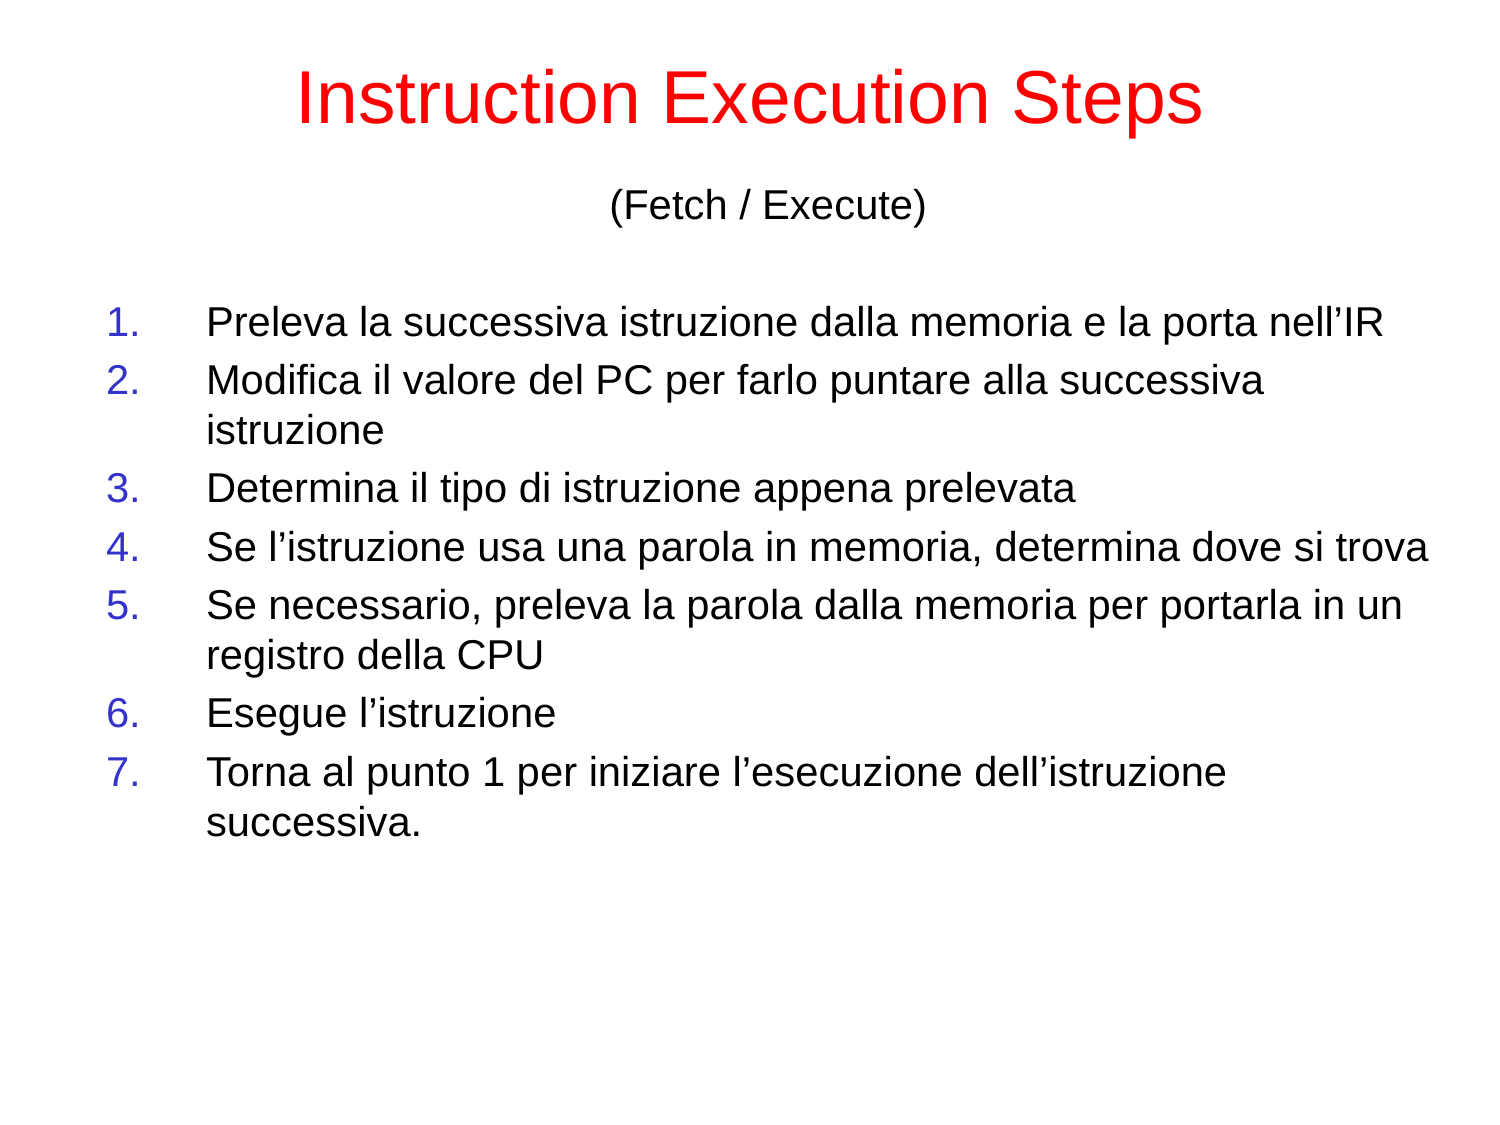

# Instruction Execution Steps
(Fetch / Execute)

Preleva la successiva istruzione dalla memoria e la porta nell’IR
Modifica il valore del PC per farlo puntare alla successiva istruzione
Determina il tipo di istruzione appena prelevata
Se l’istruzione usa una parola in memoria, determina dove si trova
Se necessario, preleva la parola dalla memoria per portarla in un registro della CPU
Esegue l’istruzione
Torna al punto 1 per iniziare l’esecuzione dell’istruzione successiva.